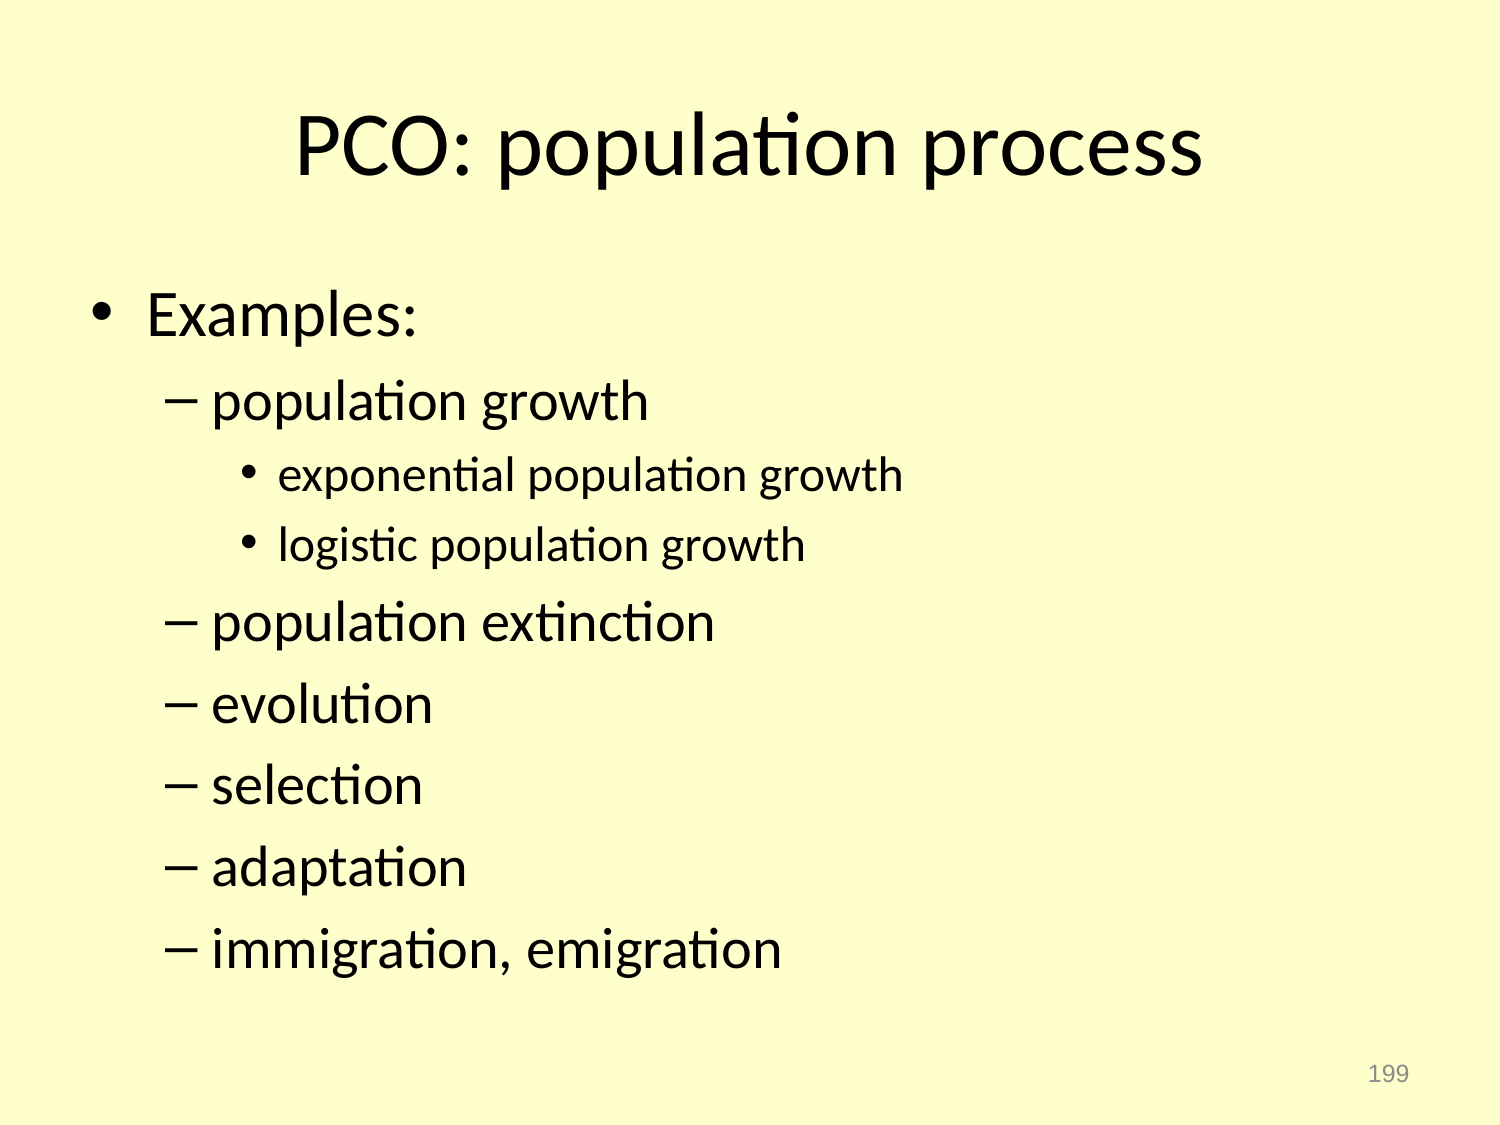

# PCO: population process
Examples:
population growth
exponential population growth
logistic population growth
population extinction
evolution
selection
adaptation
immigration, emigration
199